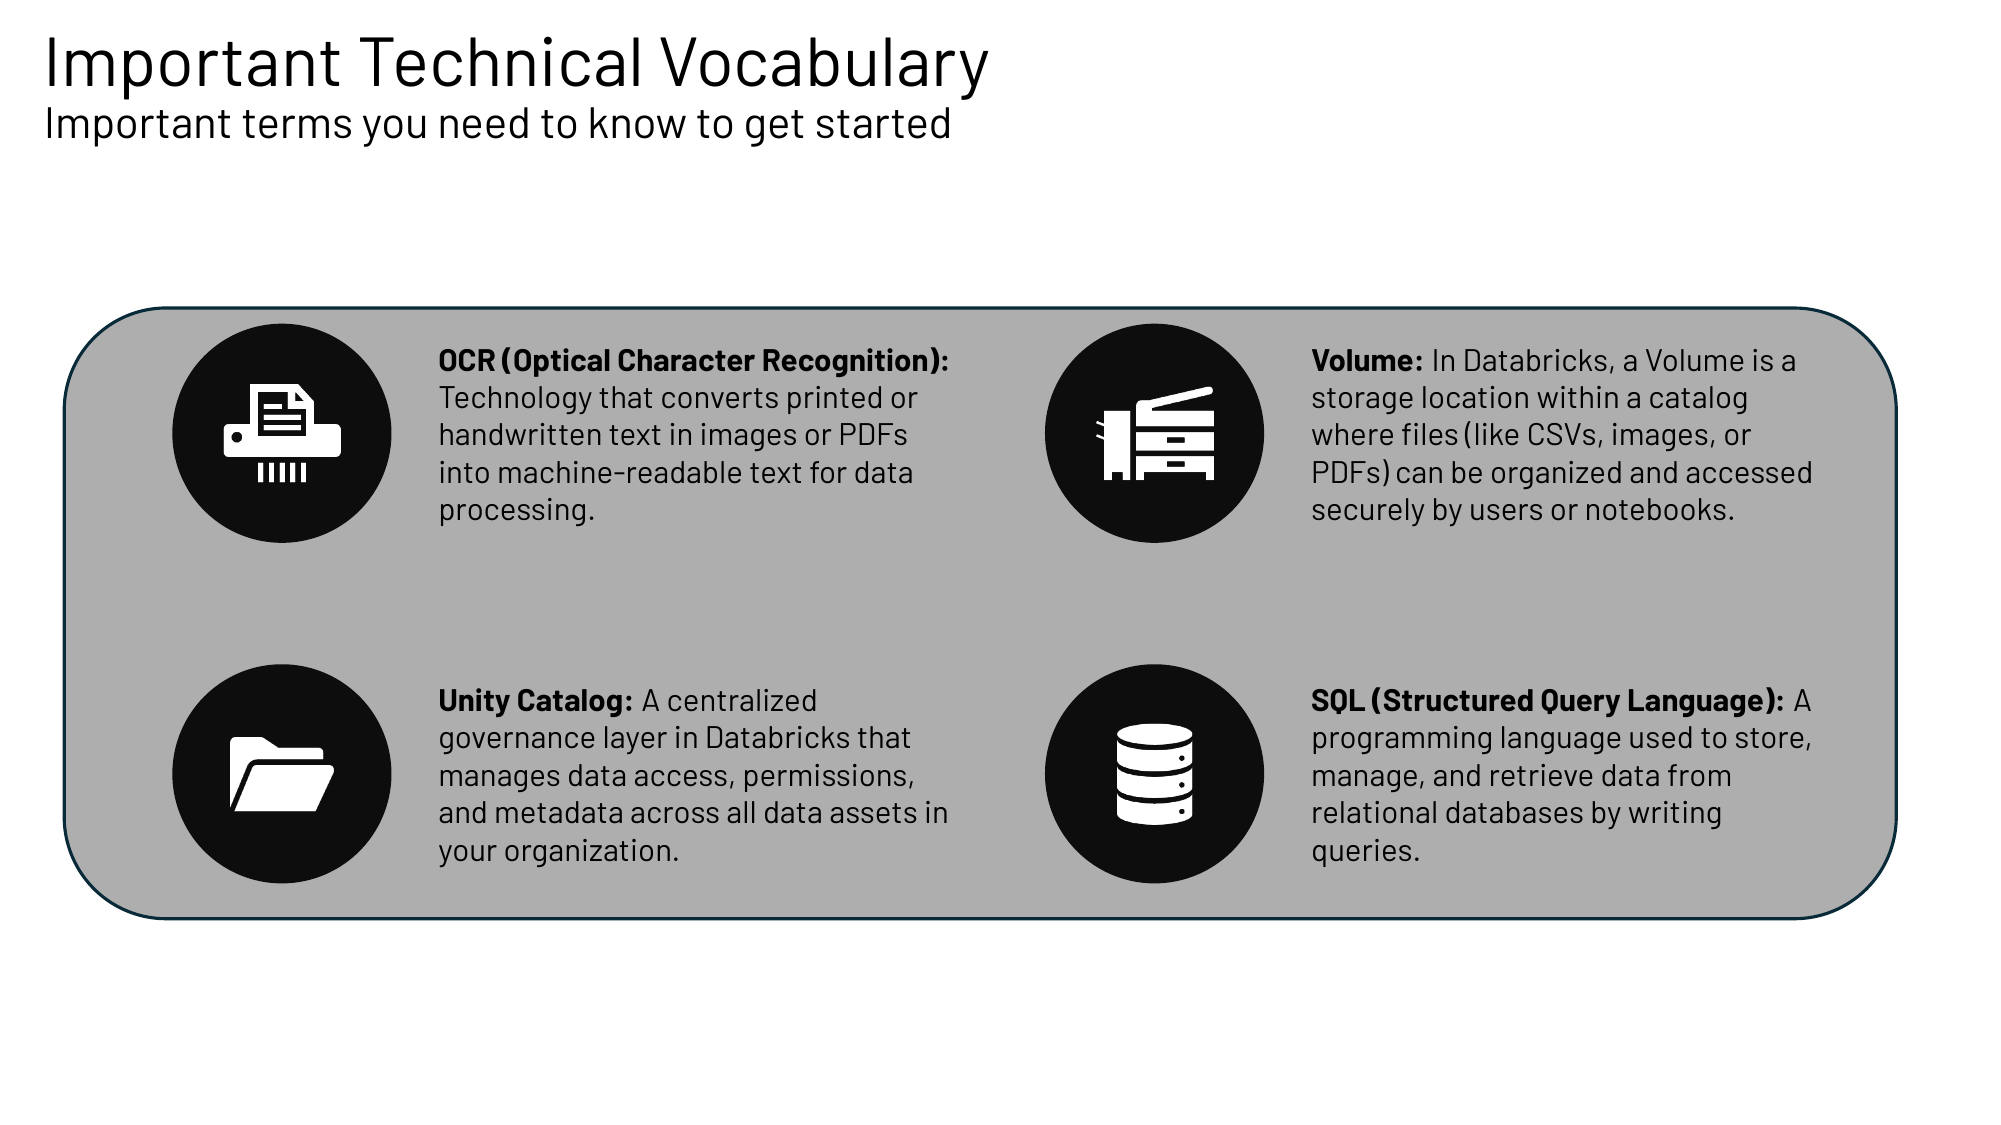

Important Technical Vocabulary
Important terms you need to know to get started
OCR (Optical Character Recognition): Technology that converts printed or handwritten text in images or PDFs into machine-readable text for data processing.
Volume: In Databricks, a Volume is a storage location within a catalog where files (like CSVs, images, or PDFs) can be organized and accessed securely by users or notebooks.
Unity Catalog: A centralized governance layer in Databricks that manages data access, permissions, and metadata across all data assets in your organization.
SQL (Structured Query Language): A programming language used to store, manage, and retrieve data from relational databases by writing queries.